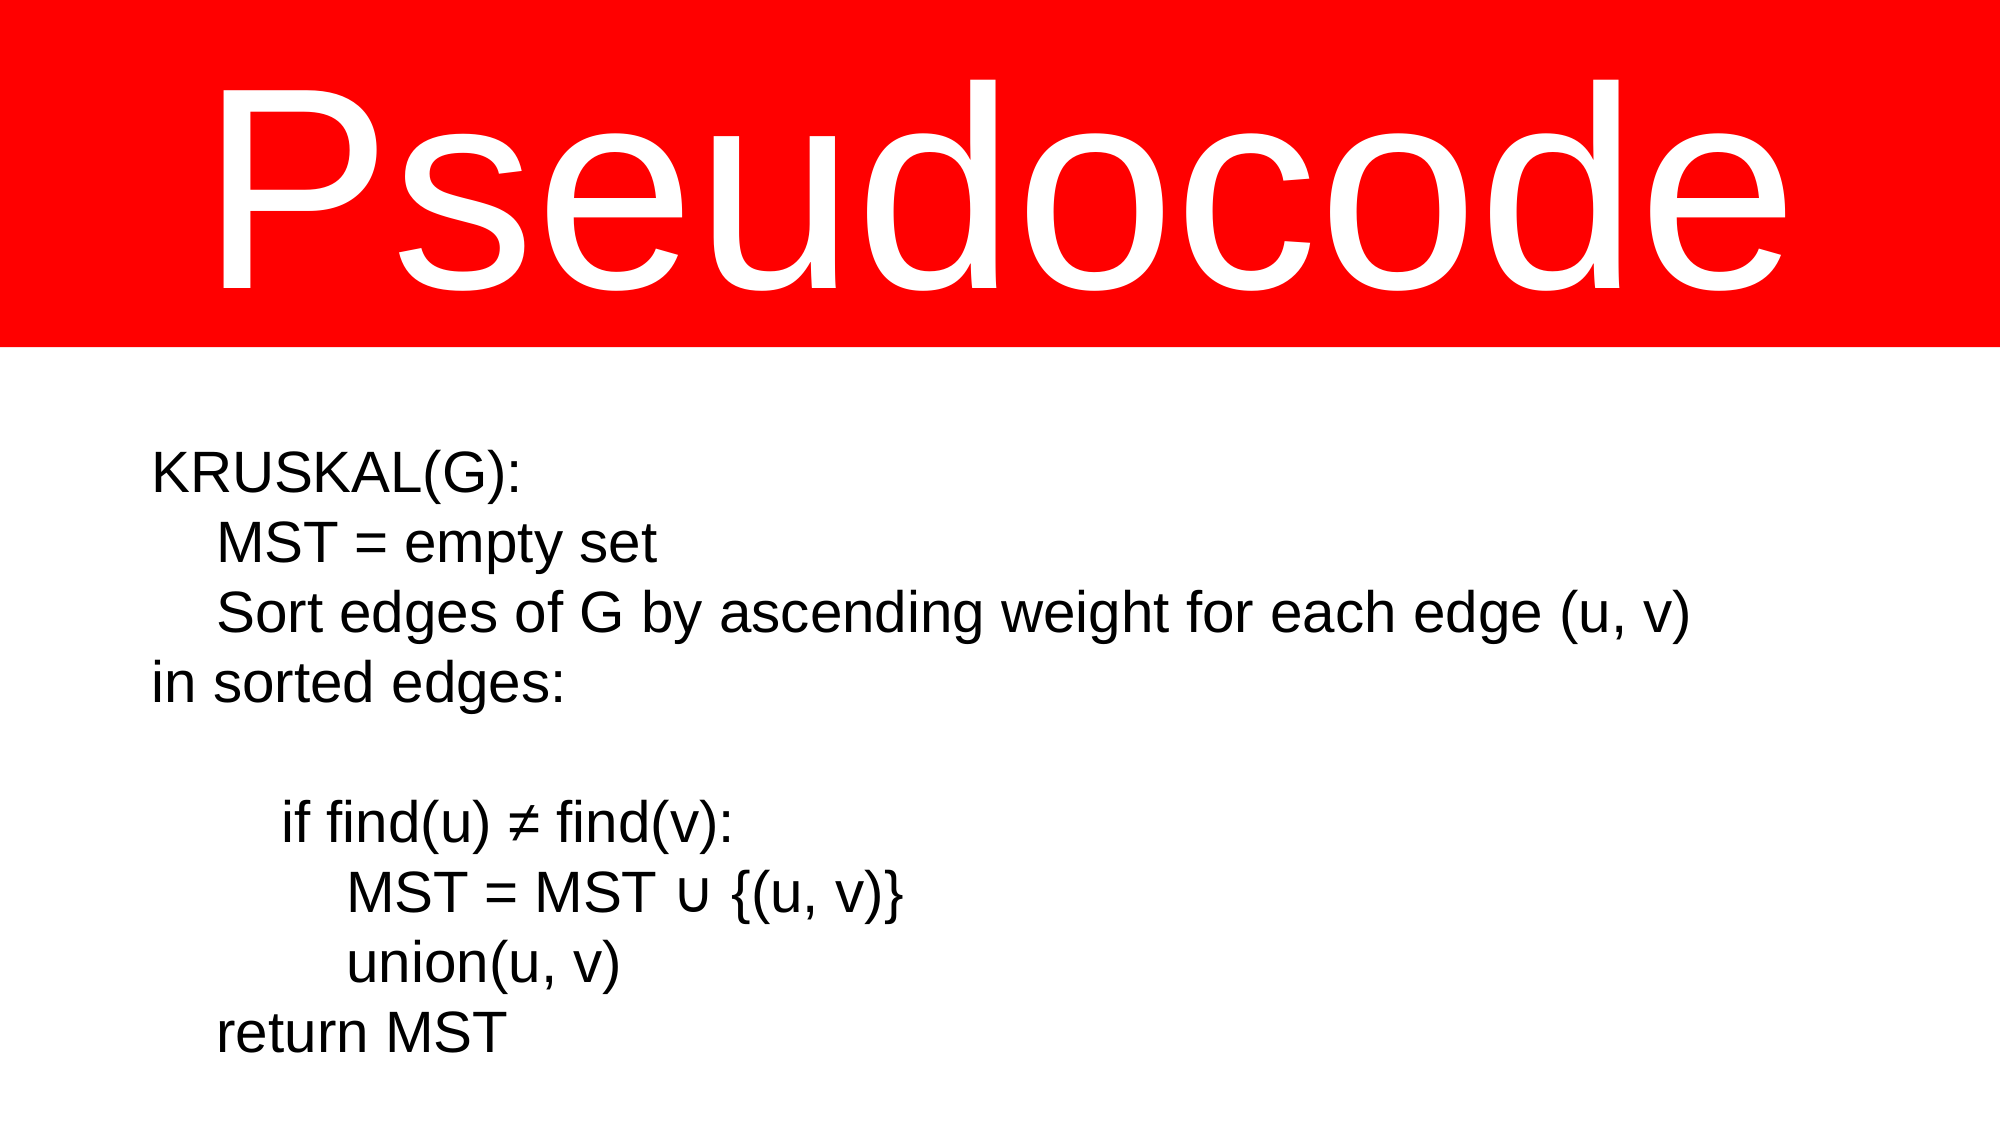

Pseudocode
KRUSKAL(G):
    MST = empty set
    Sort edges of G by ascending weight for each edge (u, v) in sorted edges:

        if find(u) ≠ find(v):
            MST = MST ∪ {(u, v)}
            union(u, v)
    return MST